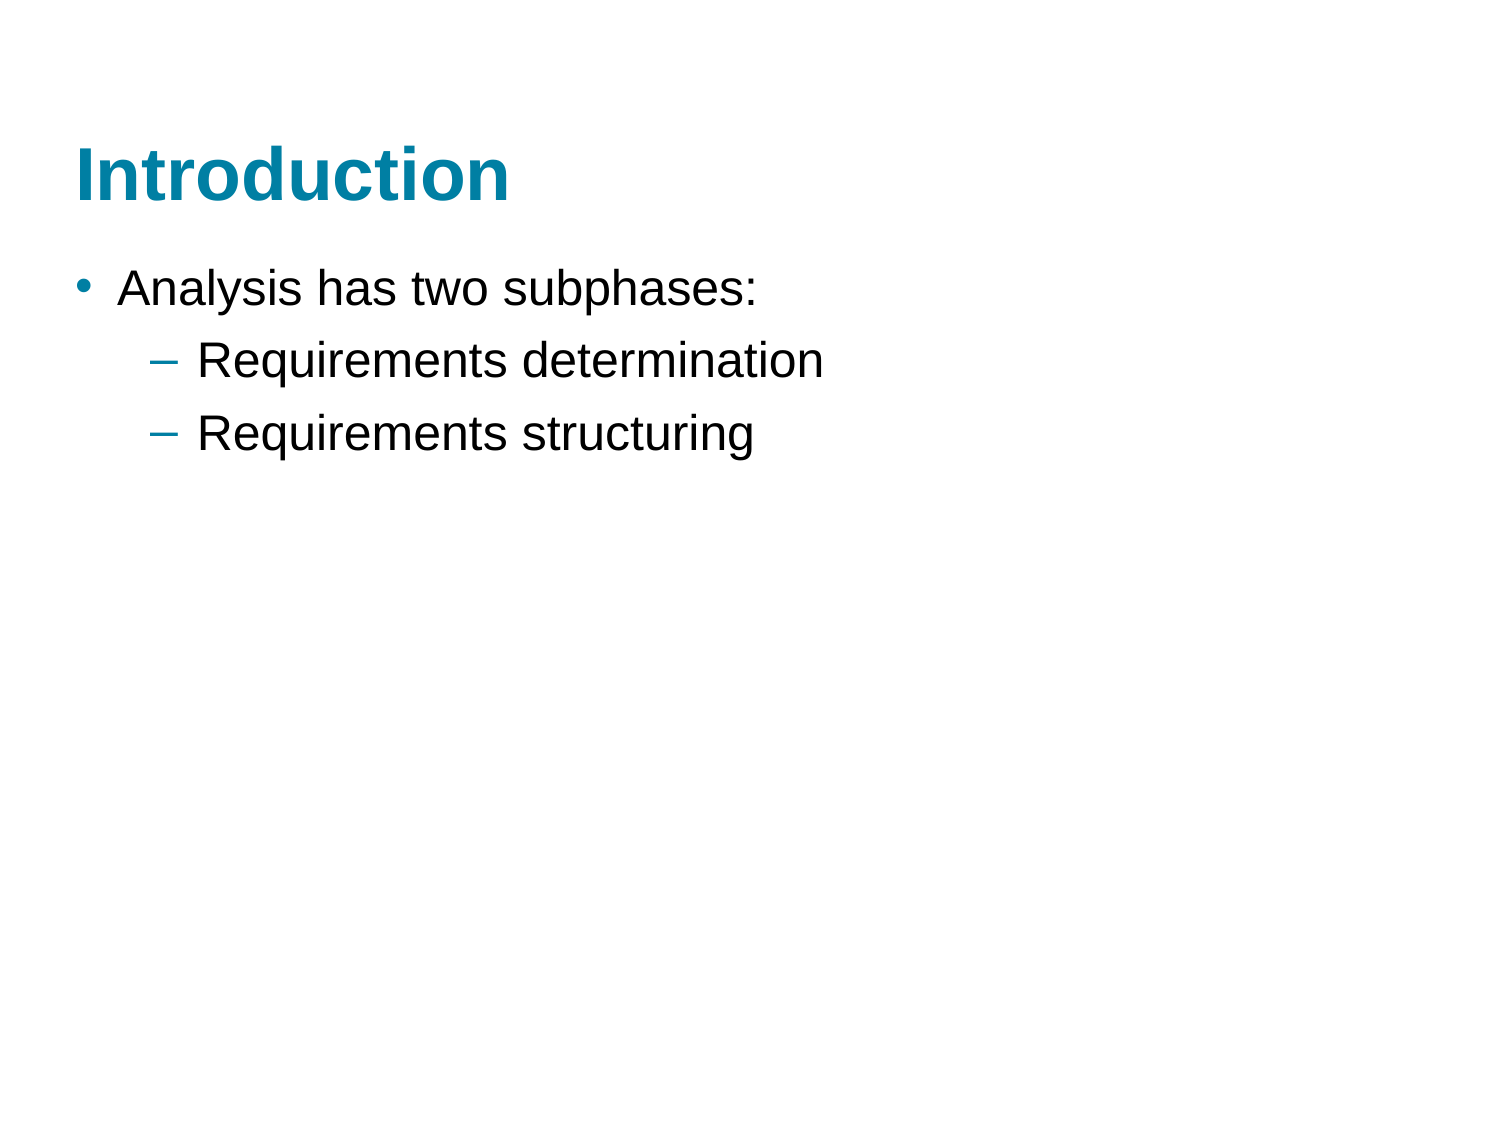

# Introduction
Analysis has two subphases:
Requirements determination
Requirements structuring